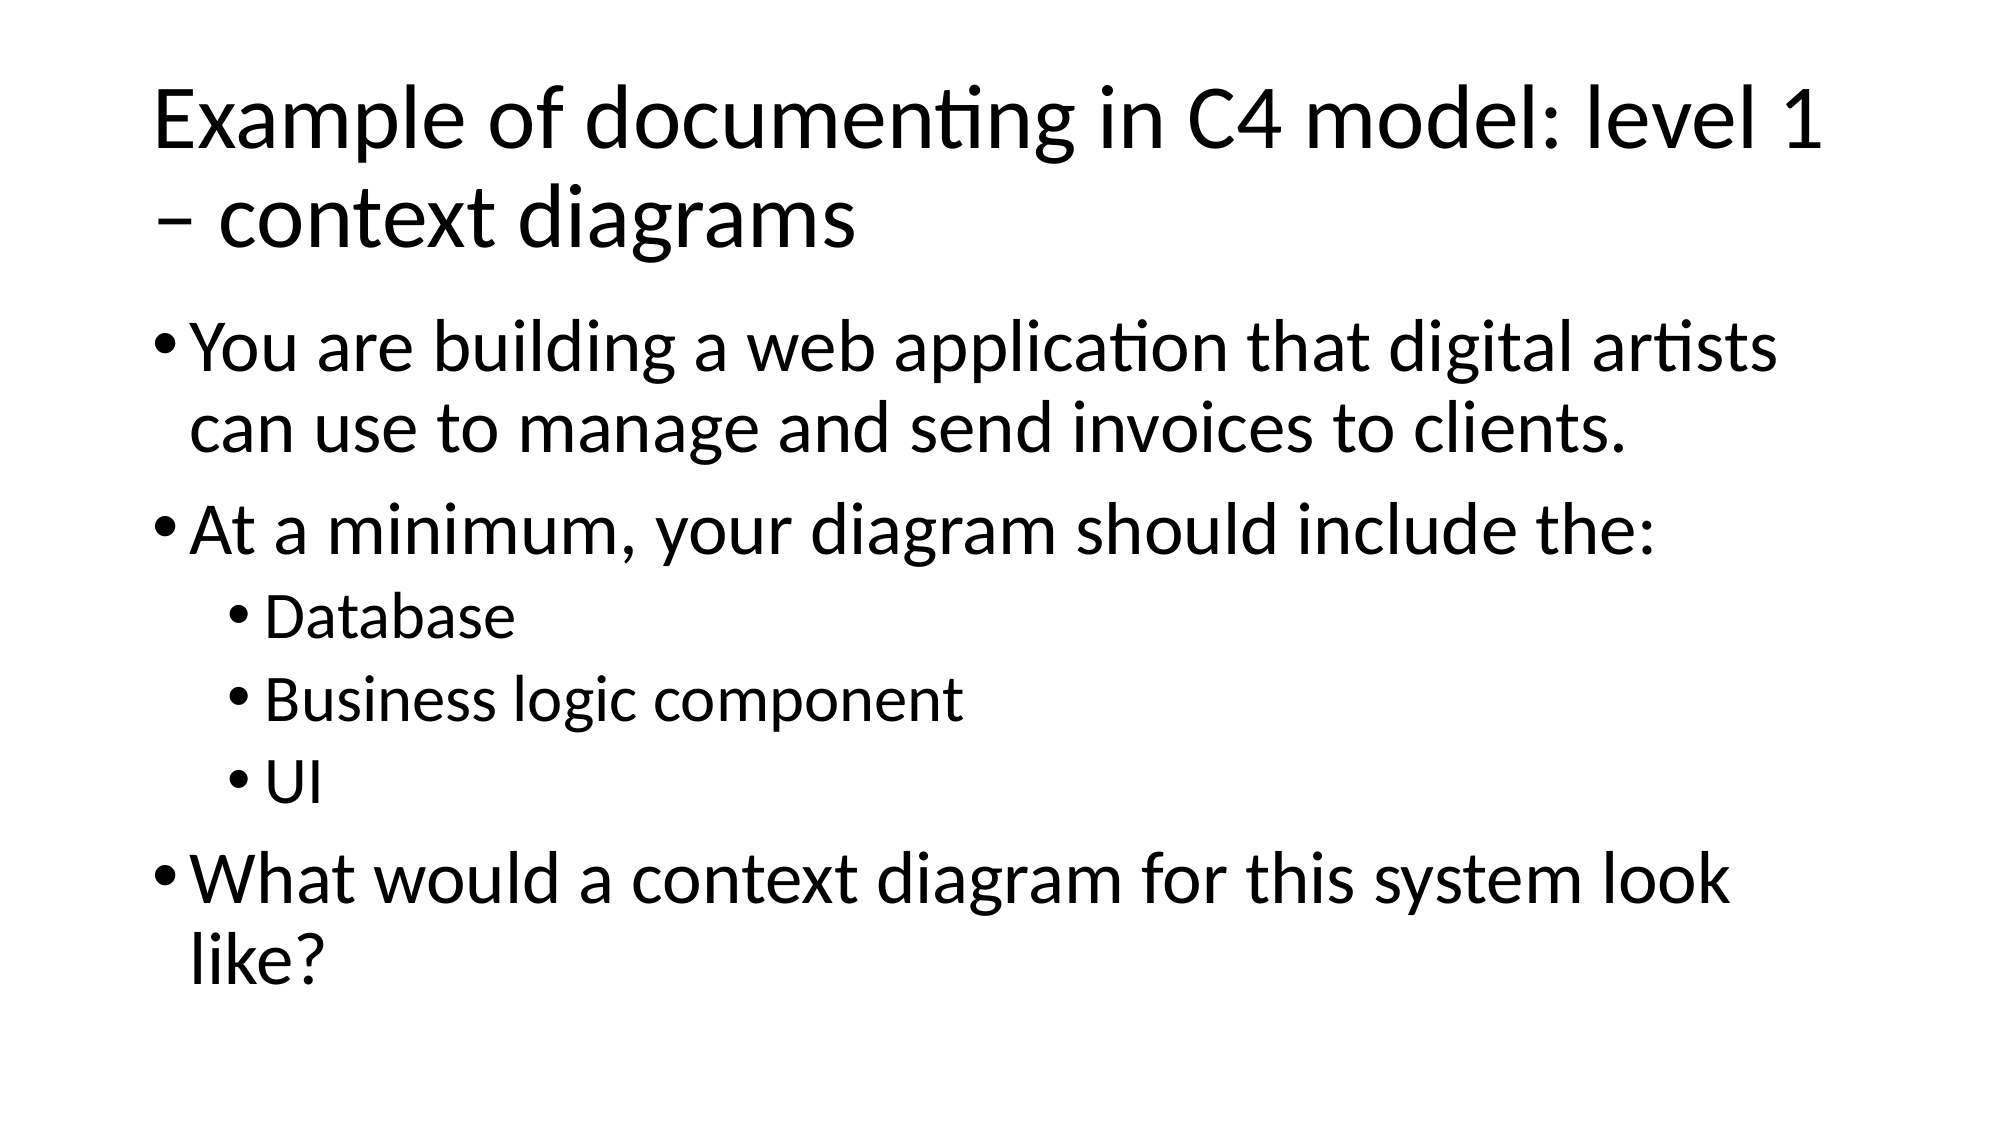

# Example of documenting in C4 model: level 1 – context diagrams
You are building a web application that digital artists can use to manage and send invoices to clients.
At a minimum, your diagram should include the:
Database
Business logic component
UI
What would a context diagram for this system look like?